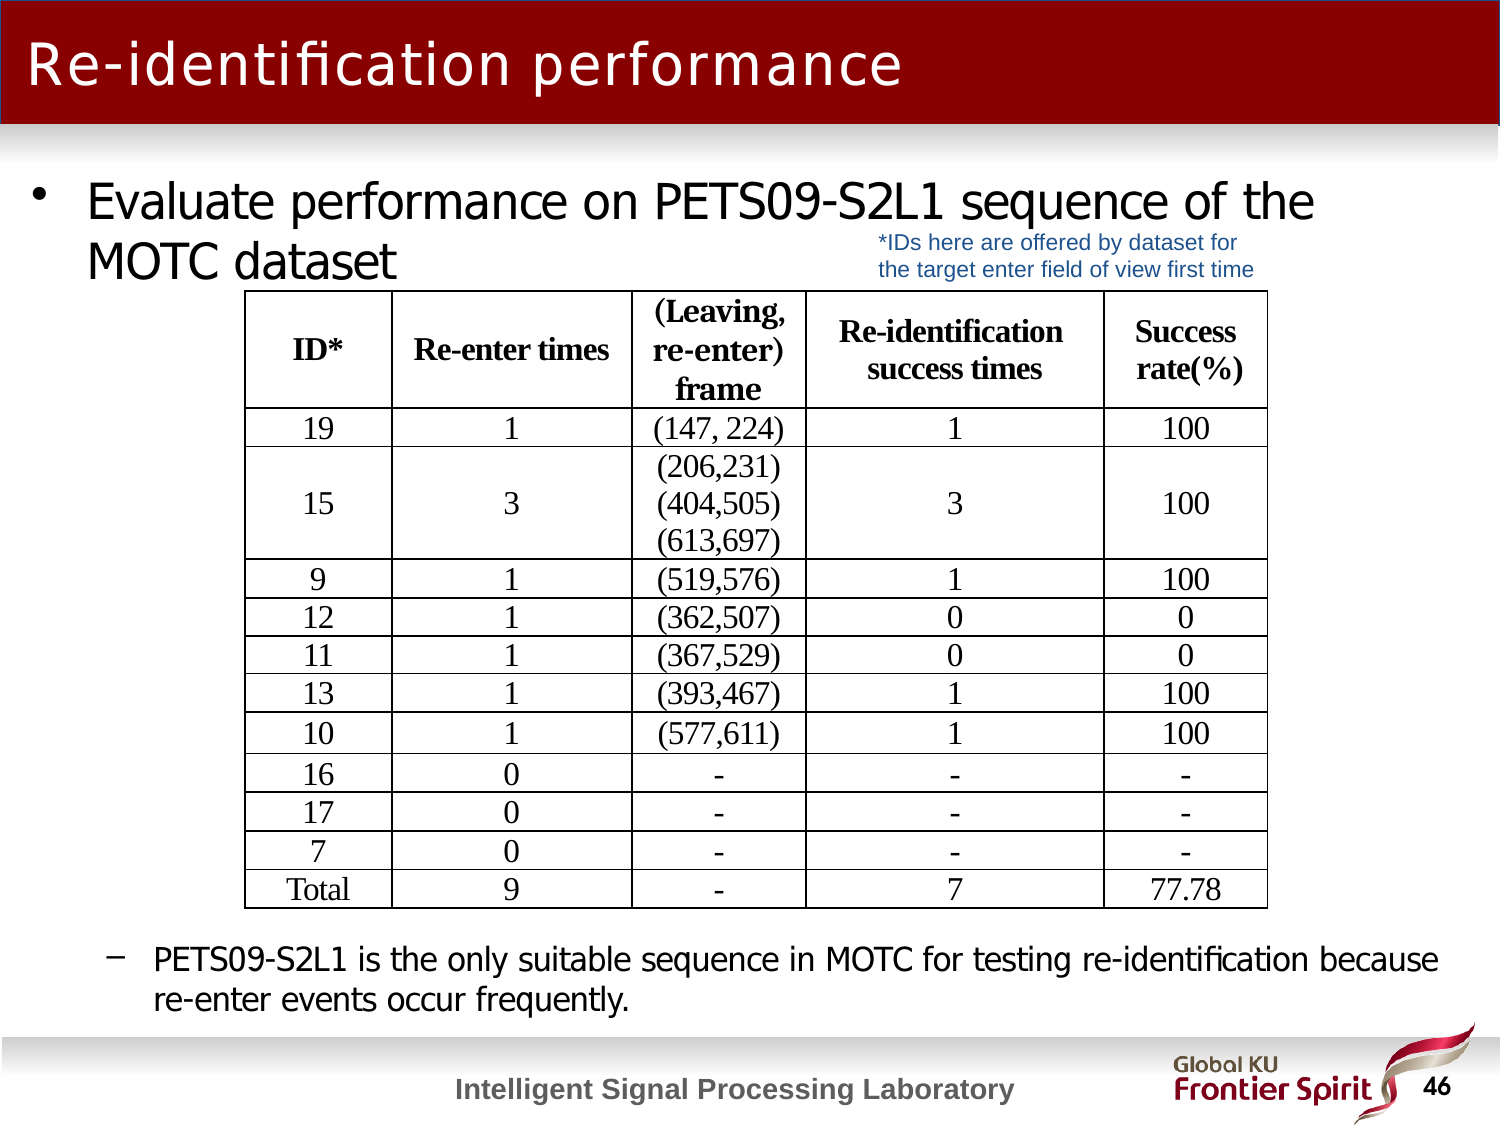

# Re-identification performance
Evaluate performance on PETS09-S2L1 sequence of the MOTC dataset

PETS09-S2L1 is the only suitable sequence in MOTC for testing re-identification because re-enter events occur frequently.
*IDs here are offered by dataset for the target enter field of view first time
| ID\* | Re-enter times | (Leaving, re-enter) frame | Re-identification success times | Success rate(%) |
| --- | --- | --- | --- | --- |
| 19 | 1 | (147, 224) | 1 | 100 |
| 15 | 3 | (206,231) (404,505) (613,697) | 3 | 100 |
| 9 | 1 | (519,576) | 1 | 100 |
| 12 | 1 | (362,507) | 0 | 0 |
| 11 | 1 | (367,529) | 0 | 0 |
| 13 | 1 | (393,467) | 1 | 100 |
| 10 | 1 | (577,611) | 1 | 100 |
| 16 | 0 | - | - | - |
| 17 | 0 | - | - | - |
| 7 | 0 | - | - | - |
| Total | 9 | - | 7 | 77.78 |
 46